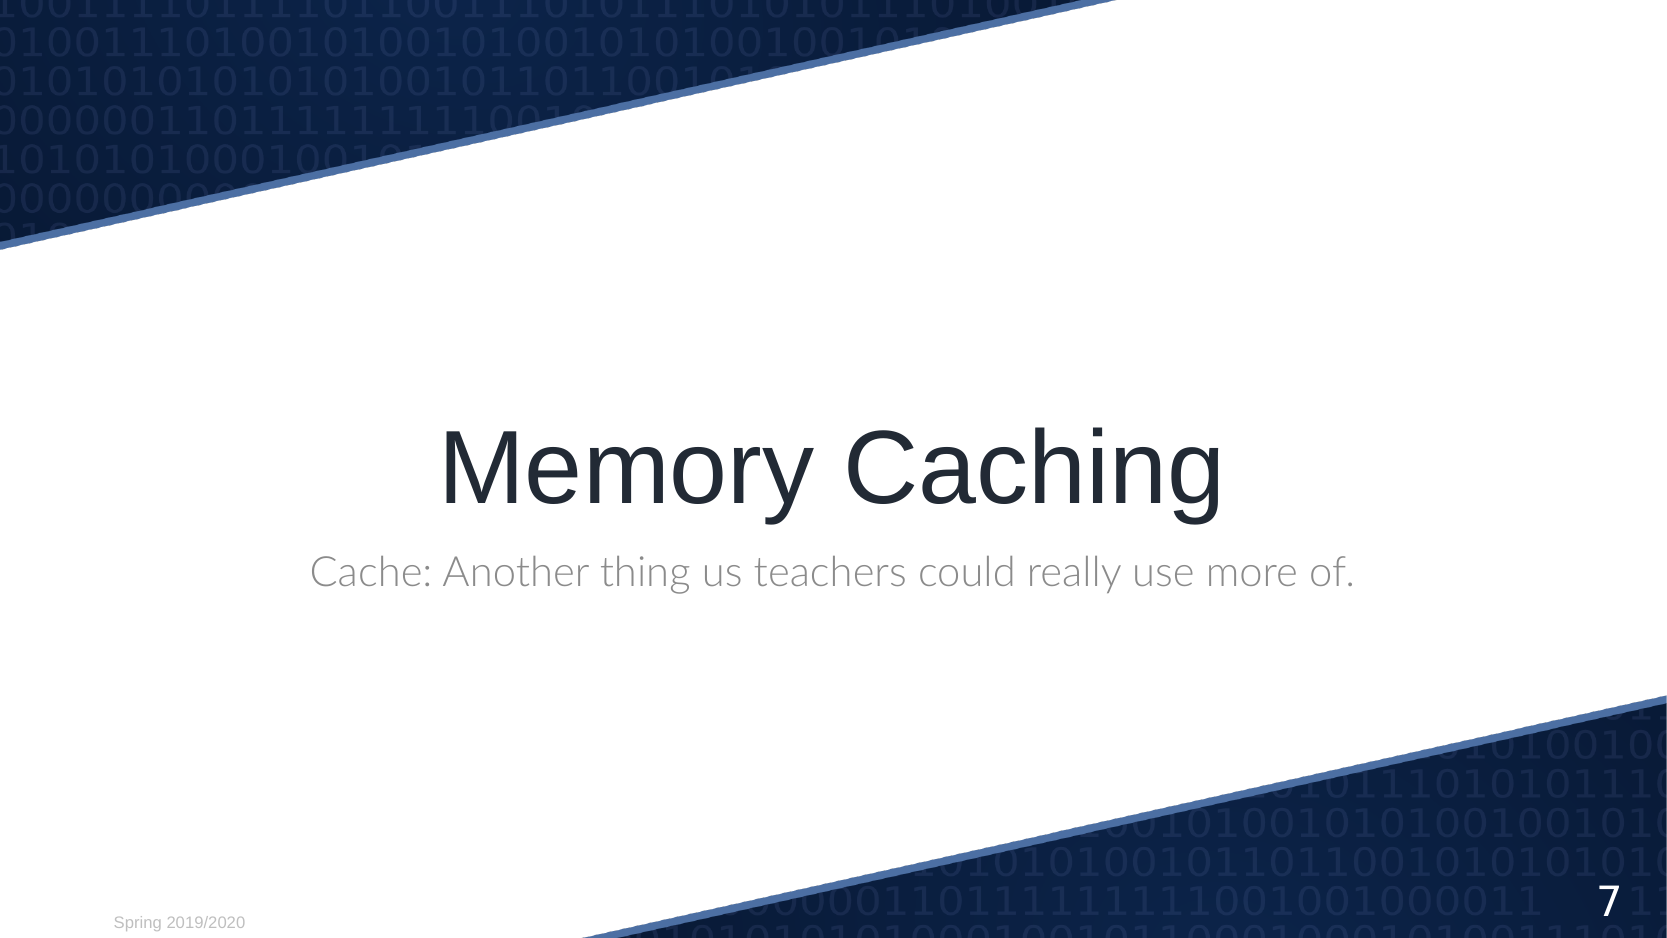

# Memory Caching
Cache: Another thing us teachers could really use more of.
7